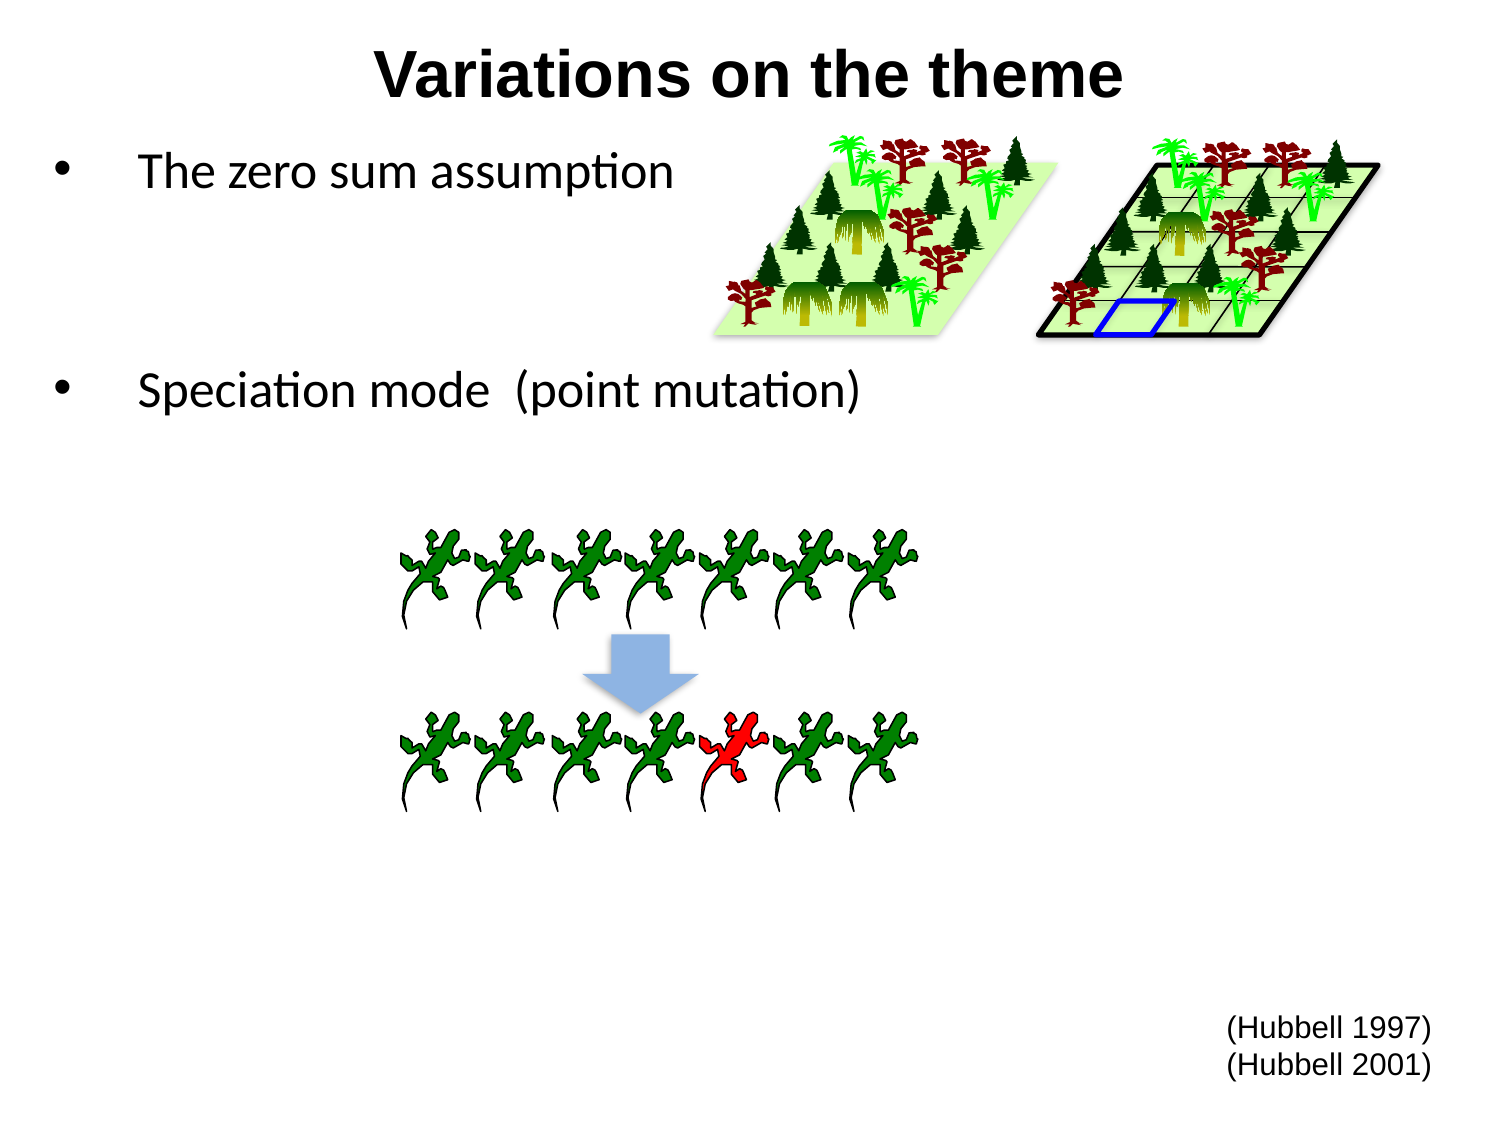

Variations on the theme

The zero sum assumption

Speciation mode  (point mutation)

(Hubbell 1997)
(Hubbell 2001)